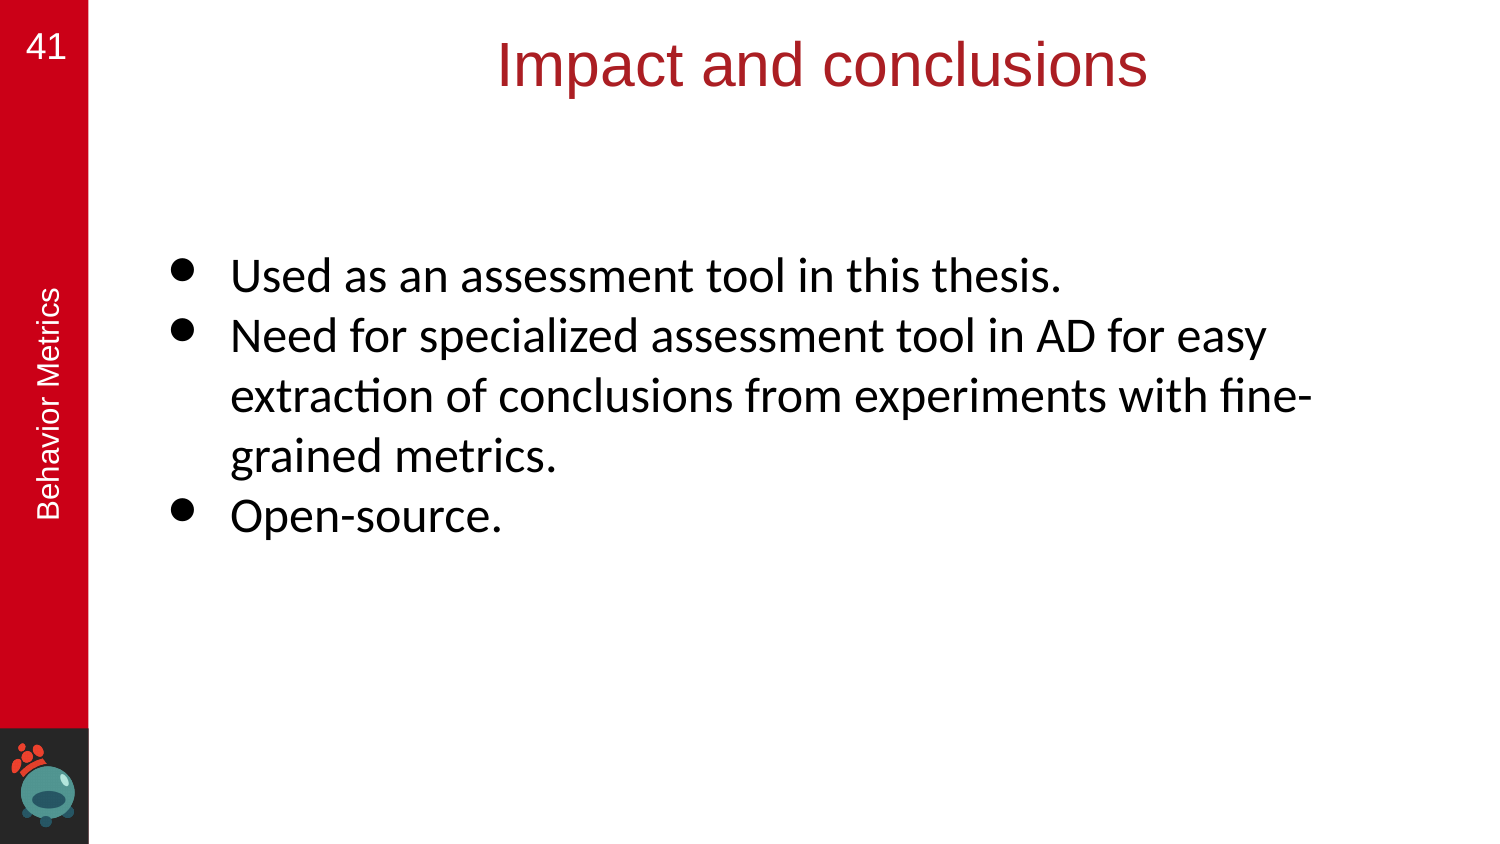

41
# Impact and conclusions
Used as an assessment tool in this thesis.
Need for specialized assessment tool in AD for easy extraction of conclusions from experiments with fine-grained metrics.
Open-source.
Behavior Metrics